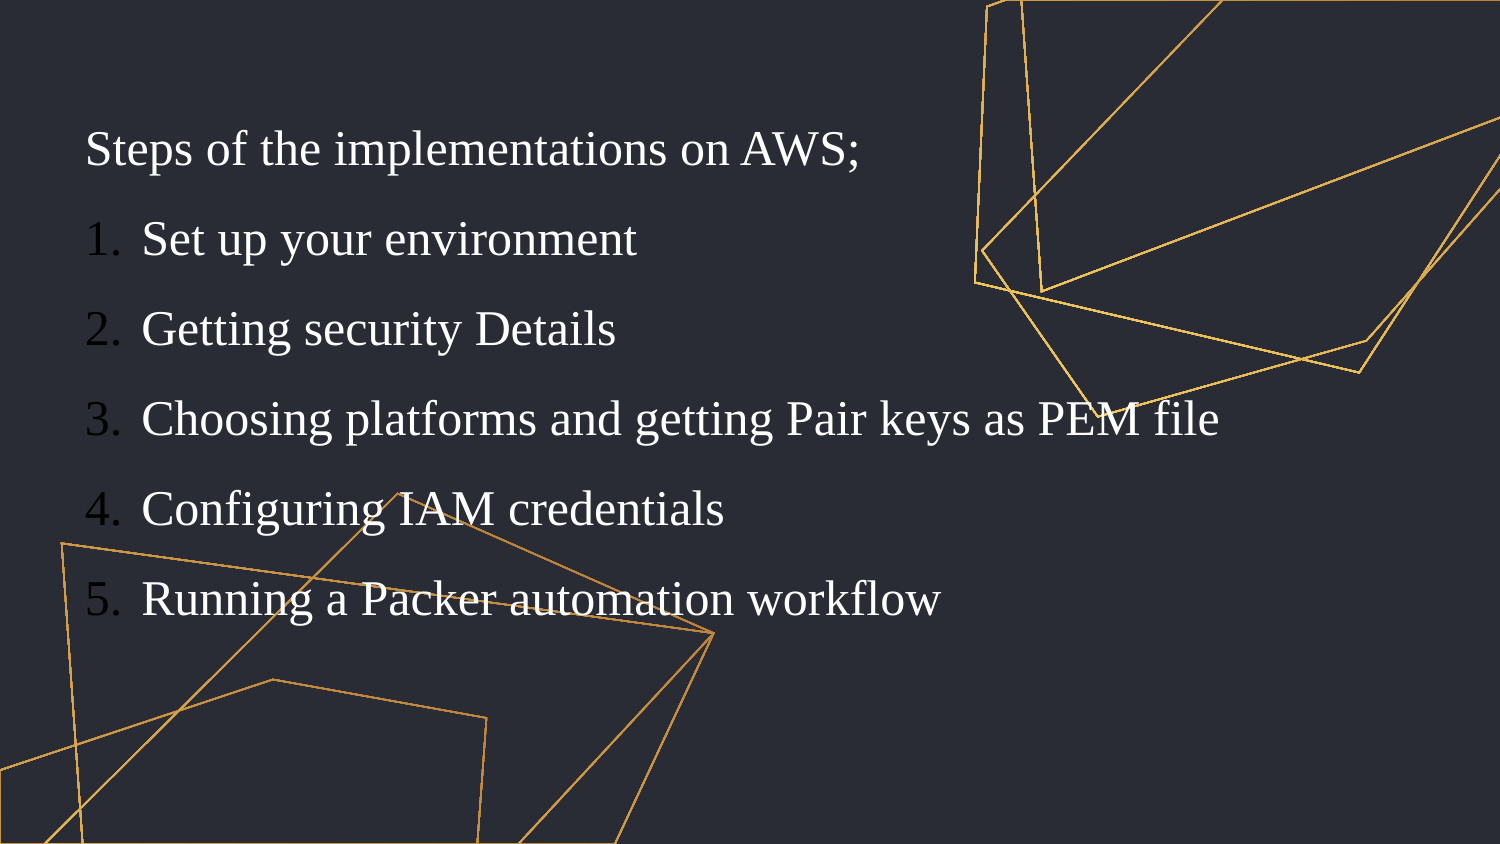

Steps of the implementations on AWS;
Set up your environment
Getting security Details
Choosing platforms and getting Pair keys as PEM file
Configuring IAM credentials
Running a Packer automation workflow